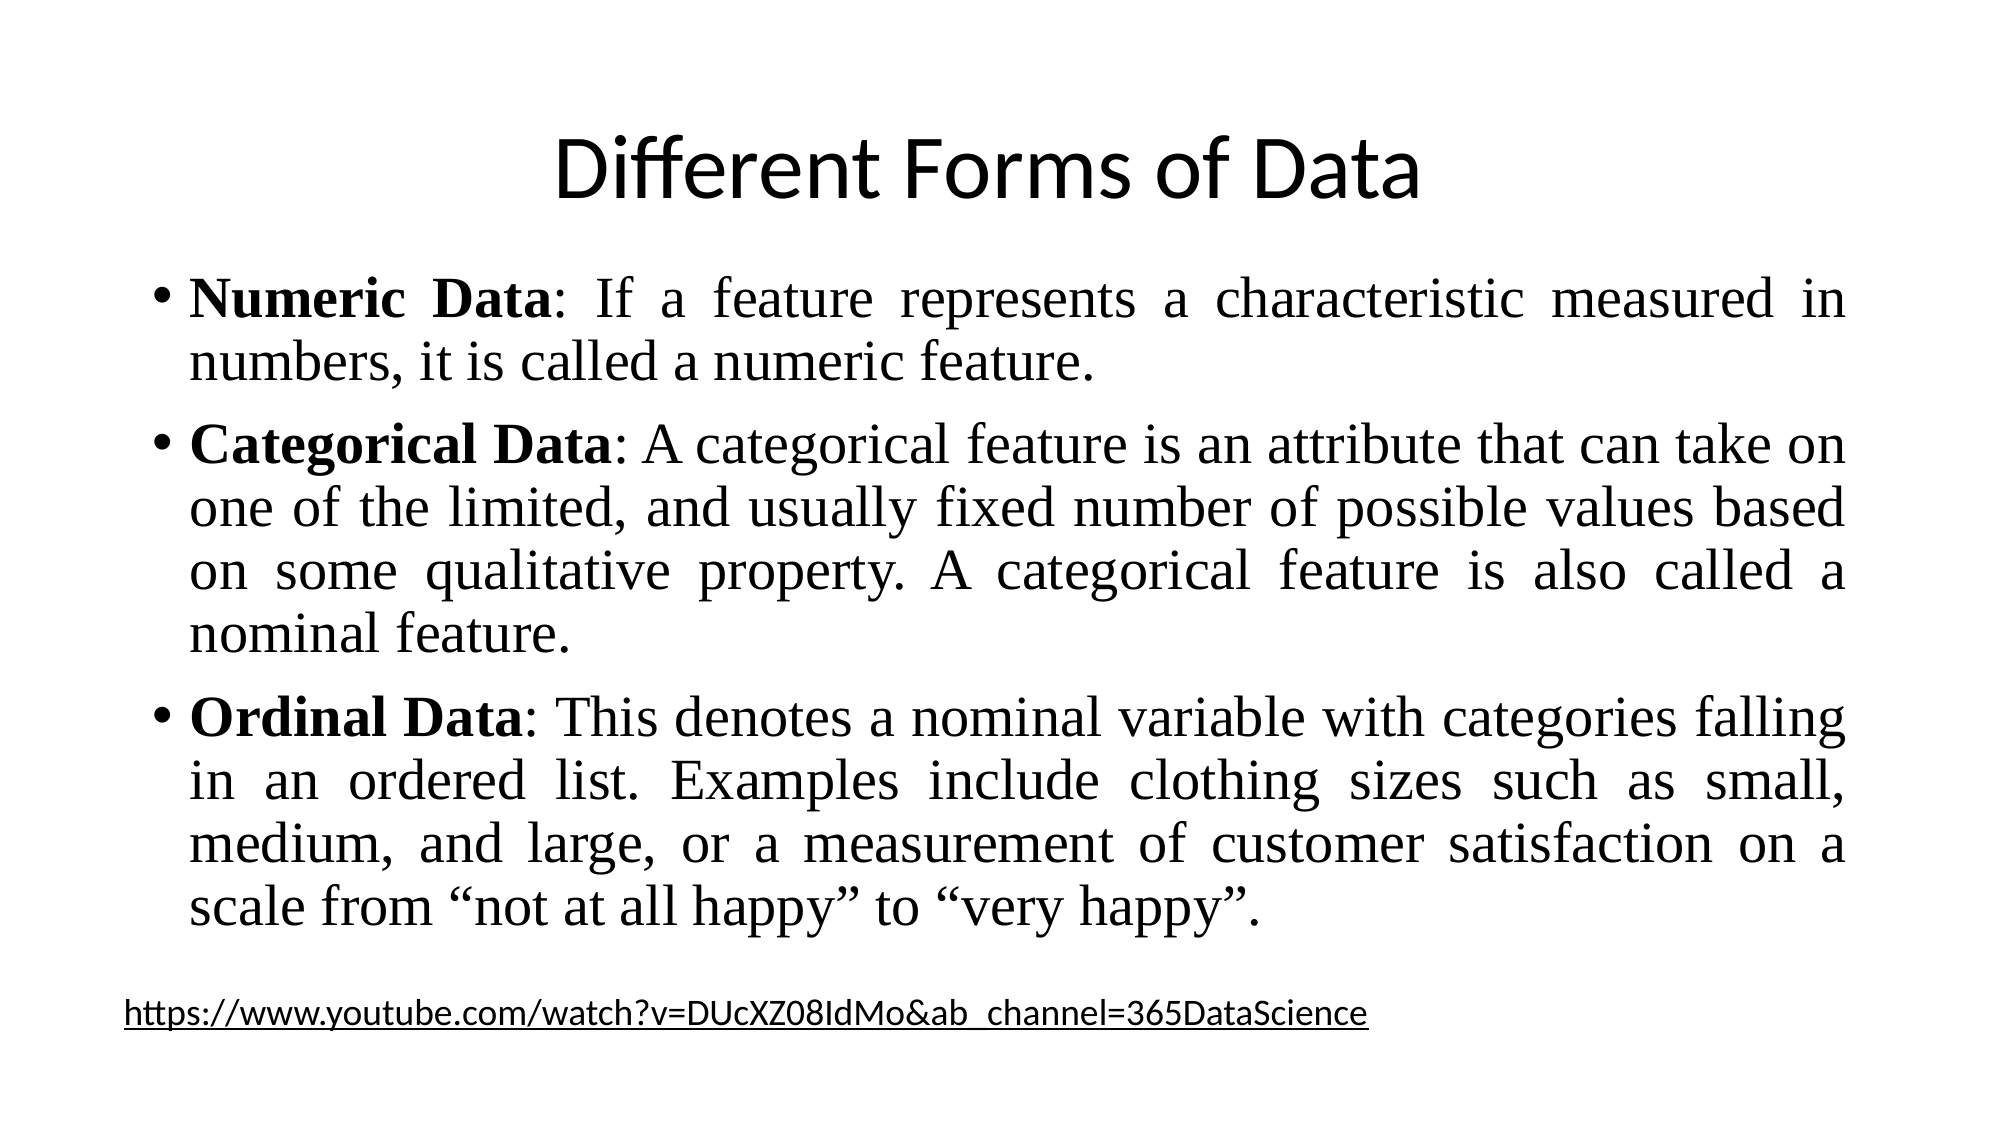

# Different Forms of Data
Numeric Data: If a feature represents a characteristic measured in numbers, it is called a numeric feature.
Categorical Data: A categorical feature is an attribute that can take on one of the limited, and usually fixed number of possible values based on some qualitative property. A categorical feature is also called a nominal feature.
Ordinal Data: This denotes a nominal variable with categories falling in an ordered list. Examples include clothing sizes such as small, medium, and large, or a measurement of customer satisfaction on a scale from “not at all happy” to “very happy”.
https://www.youtube.com/watch?v=DUcXZ08IdMo&ab_channel=365DataScience